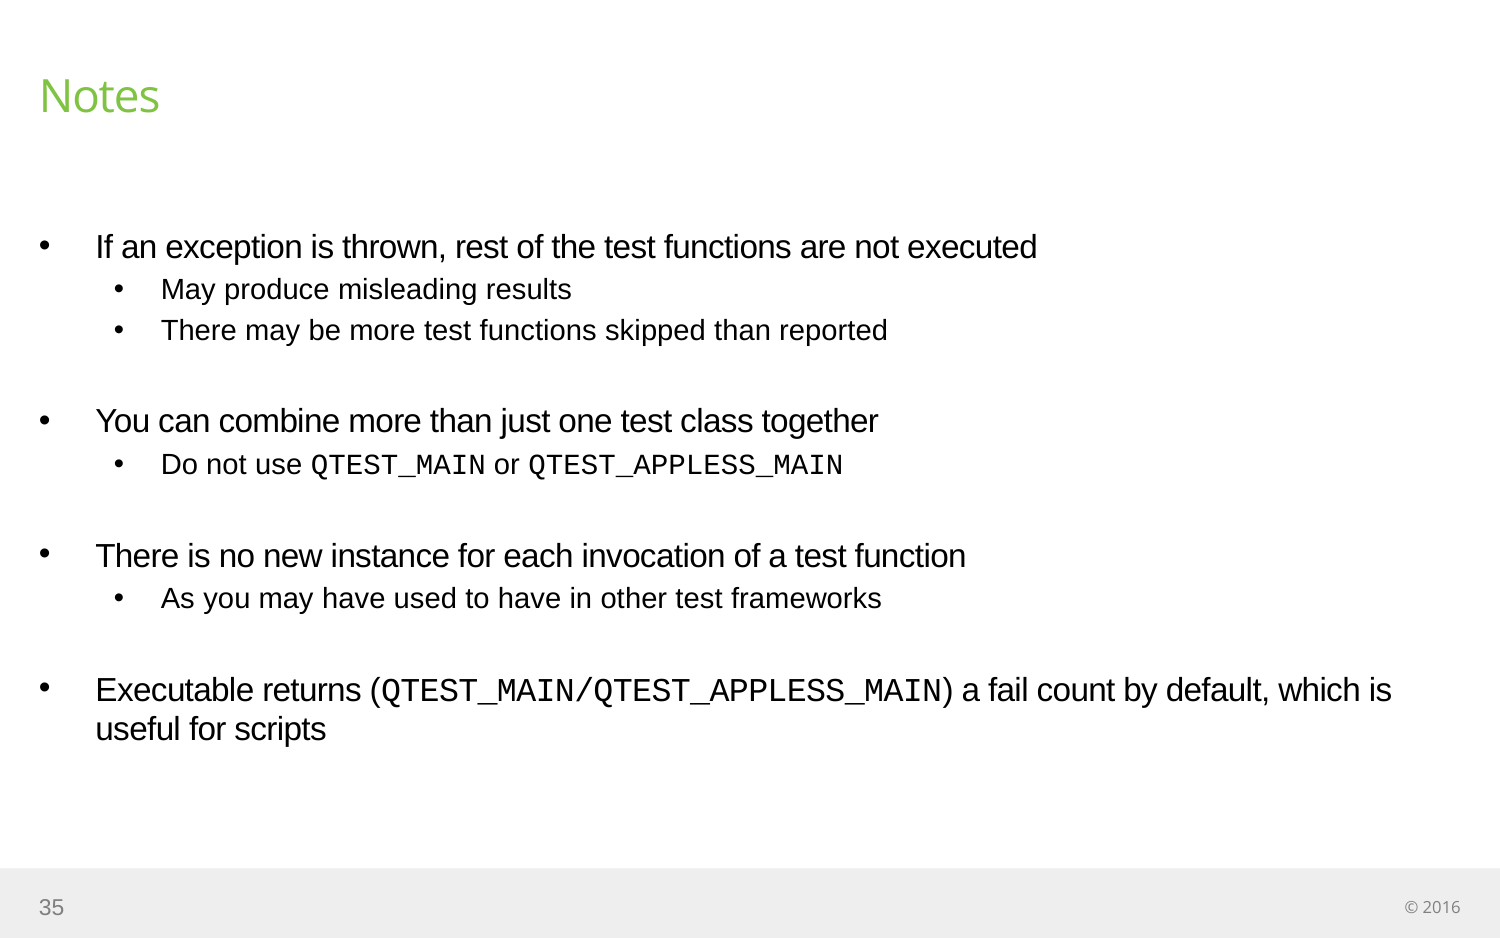

# Notes
If an exception is thrown, rest of the test functions are not executed
May produce misleading results
There may be more test functions skipped than reported

You can combine more than just one test class together
Do not use QTEST_MAIN or QTEST_APPLESS_MAIN

There is no new instance for each invocation of a test function
As you may have used to have in other test frameworks

Executable returns (QTEST_MAIN/QTEST_APPLESS_MAIN) a fail count by default, which is useful for scripts

35
© 2016